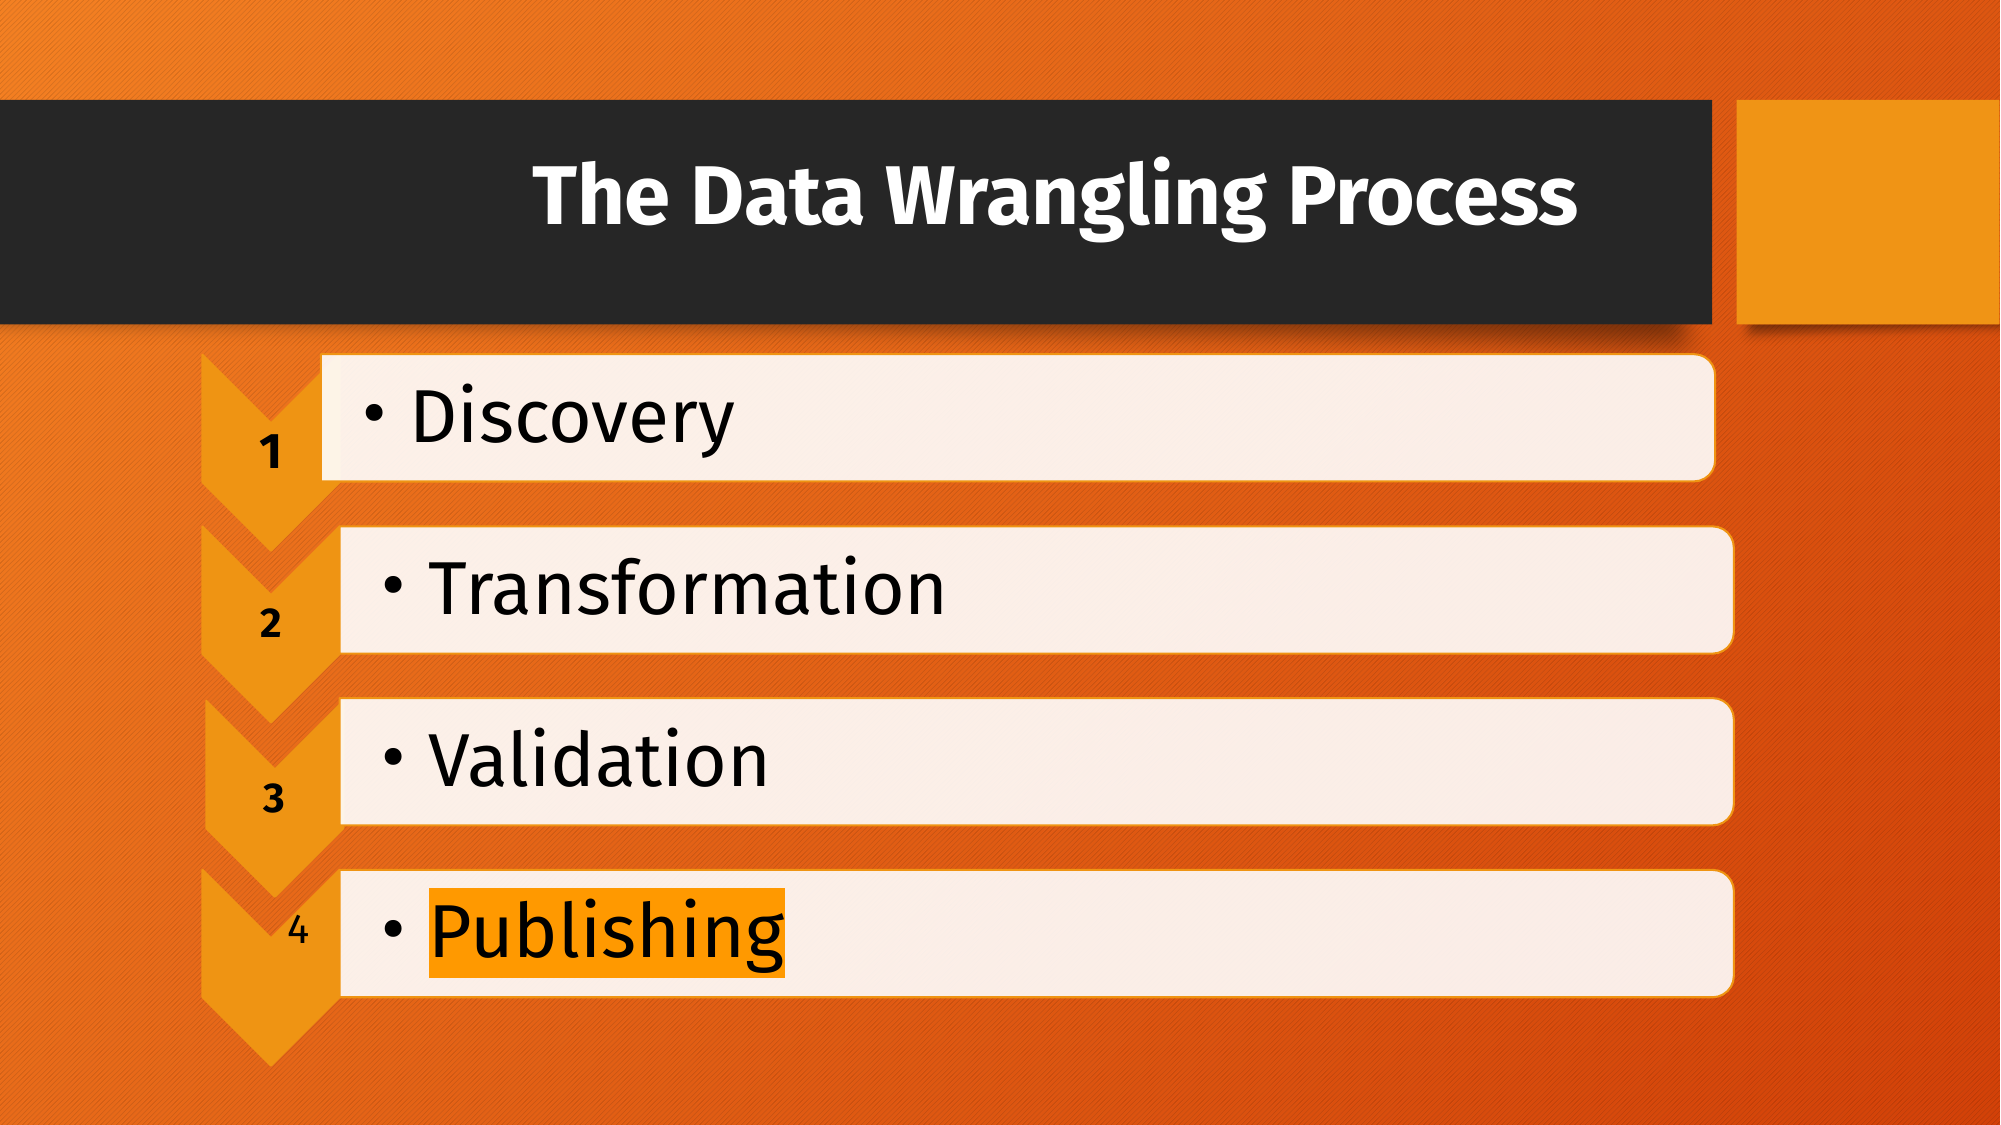

# The Data Wrangling Process

Discovery

1
Transformation

2
Validation

3
Publishing

     4